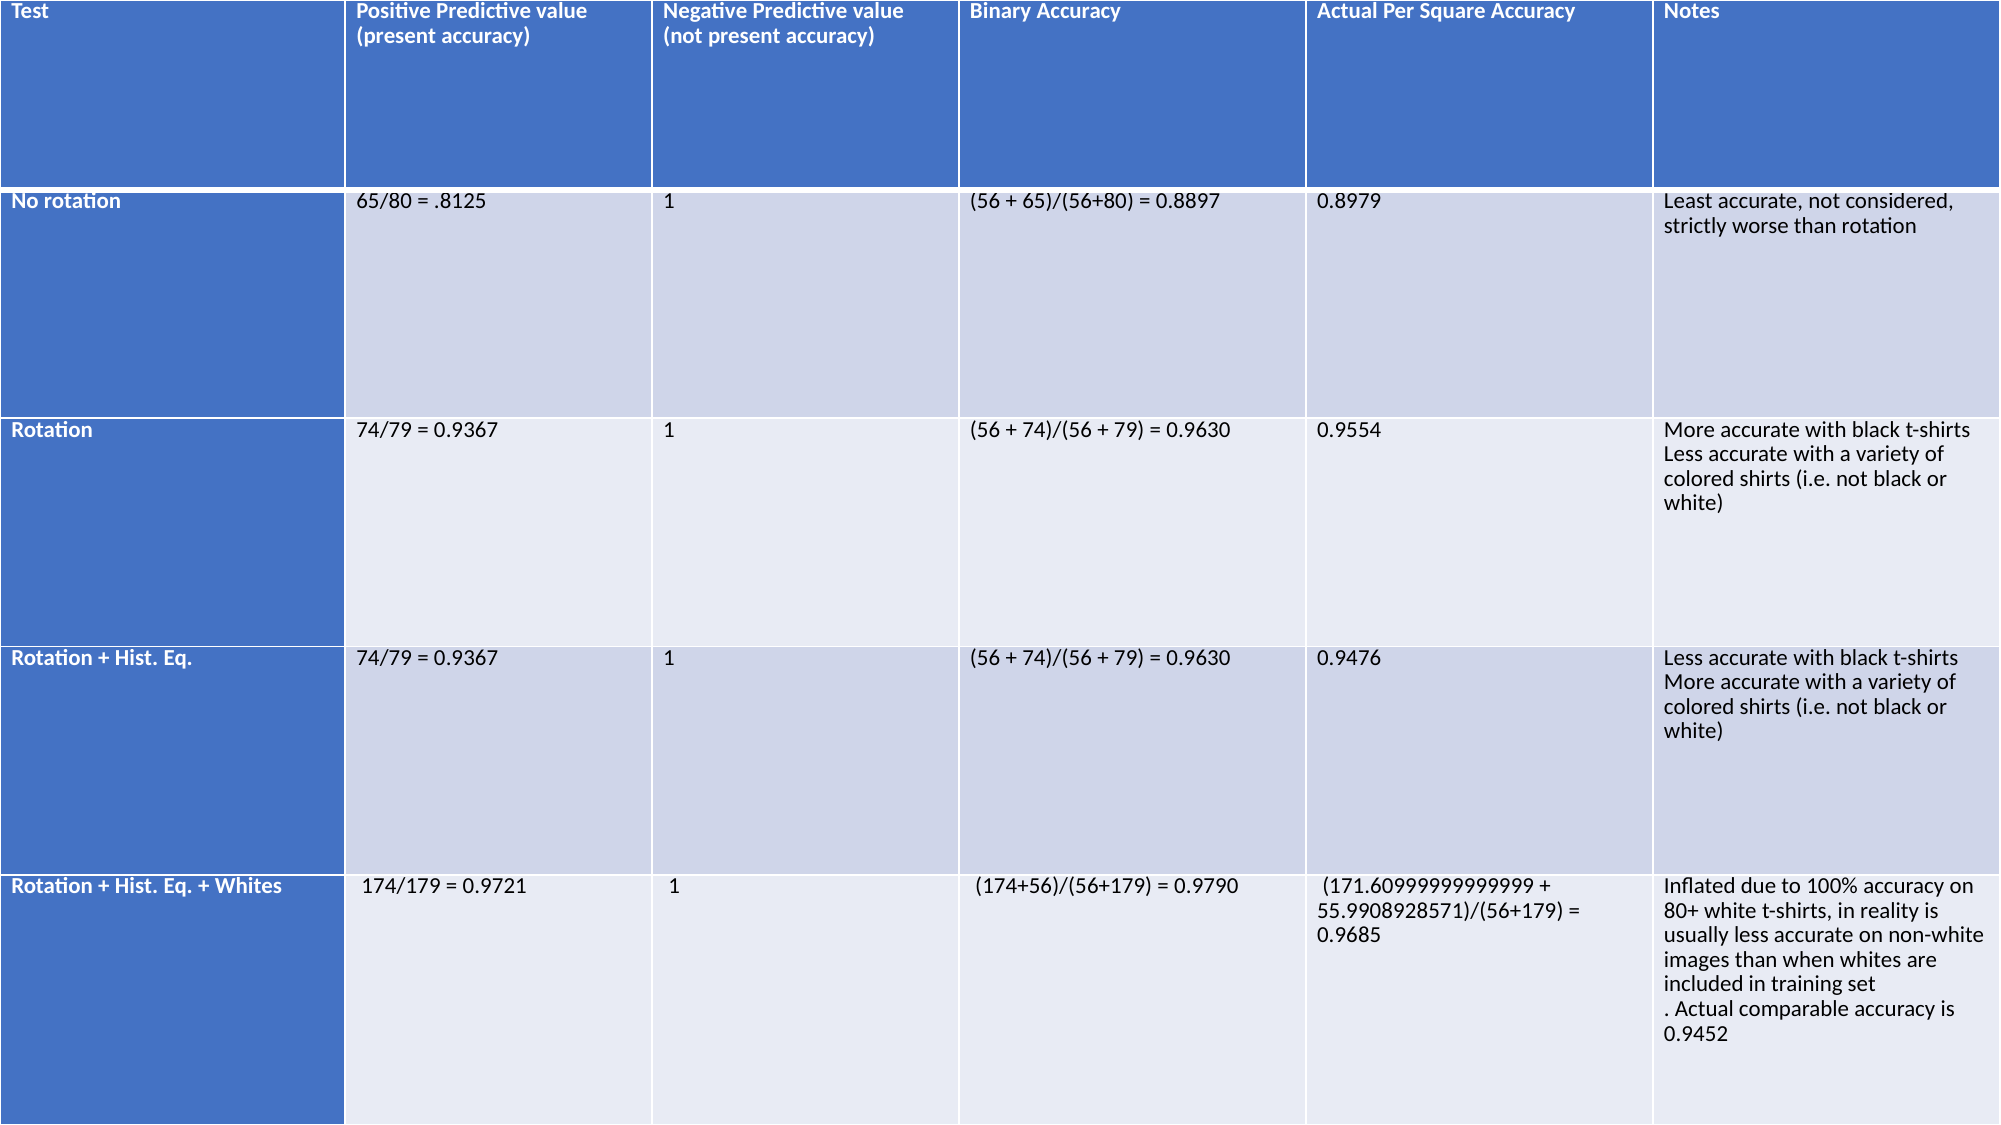

| Test | Positive Predictive value (present accuracy) | Negative Predictive value (not present accuracy) | Binary Accuracy | Actual Per Square Accuracy | Notes |
| --- | --- | --- | --- | --- | --- |
| No rotation | 65/80 = .8125 | 1 | (56 + 65)/(56+80) = 0.8897 | 0.8979 | Least accurate, not considered, strictly worse than rotation |
| Rotation | 74/79 = 0.9367 | 1 | (56 + 74)/(56 + 79) = 0.9630 | 0.9554 | More accurate with black t-shirts Less accurate with a variety of colored shirts (i.e. not black or white) |
| Rotation + Hist. Eq. | 74/79 = 0.9367 | 1 | (56 + 74)/(56 + 79) = 0.9630 | 0.9476 | Less accurate with black t-shirts More accurate with a variety of colored shirts (i.e. not black or white) |
| Rotation + Hist. Eq. + Whites | 174/179 = 0.9721 | 1 | (174+56)/(56+179) = 0.9790 | (171.60999999999999 + 55.9908928571)/(56+179) = 0.9685 | Inflated due to 100% accuracy on 80+ white t-shirts, in reality is usually less accurate on non-white images than when whites are included in training set . Actual comparable accuracy is 0.9452 |